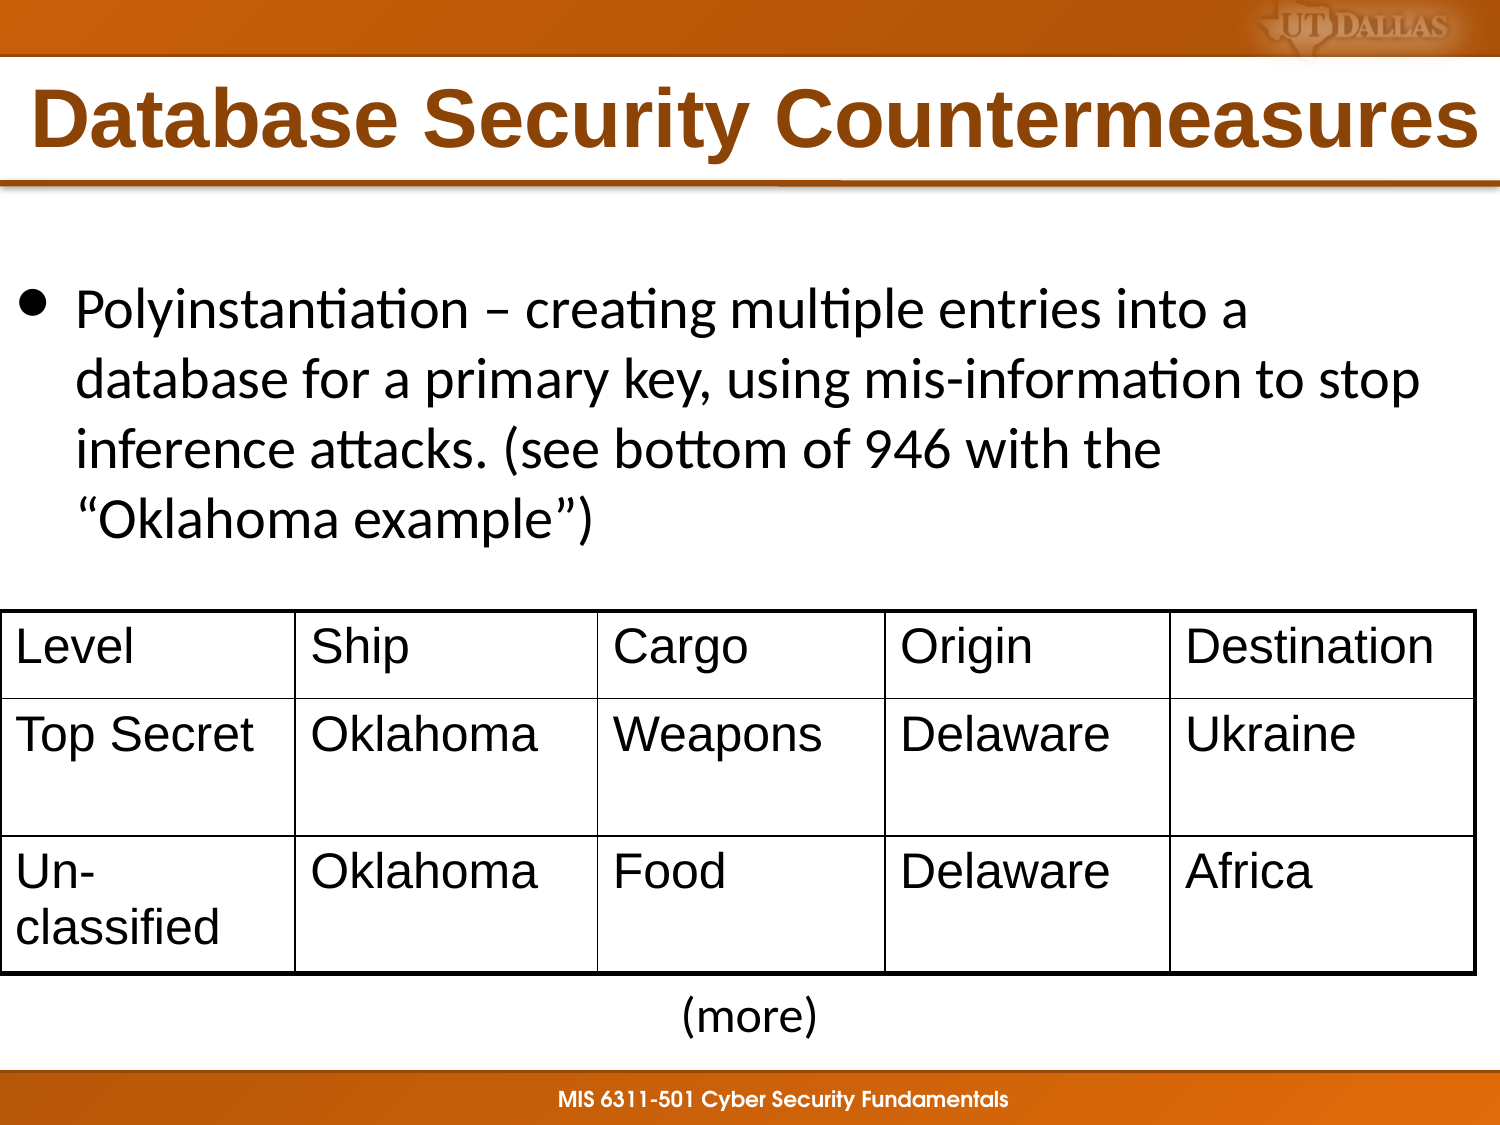

# Database Security Countermeasures
Polyinstantiation – creating multiple entries into a database for a primary key, using mis-information to stop inference attacks. (see bottom of 946 with the “Oklahoma example”)

| Level | Ship | Cargo | Origin | Destination |
| --- | --- | --- | --- | --- |
| Top Secret | Oklahoma | Weapons | Delaware | Ukraine |
| Un-classified | Oklahoma | Food | Delaware | Africa |
(more)